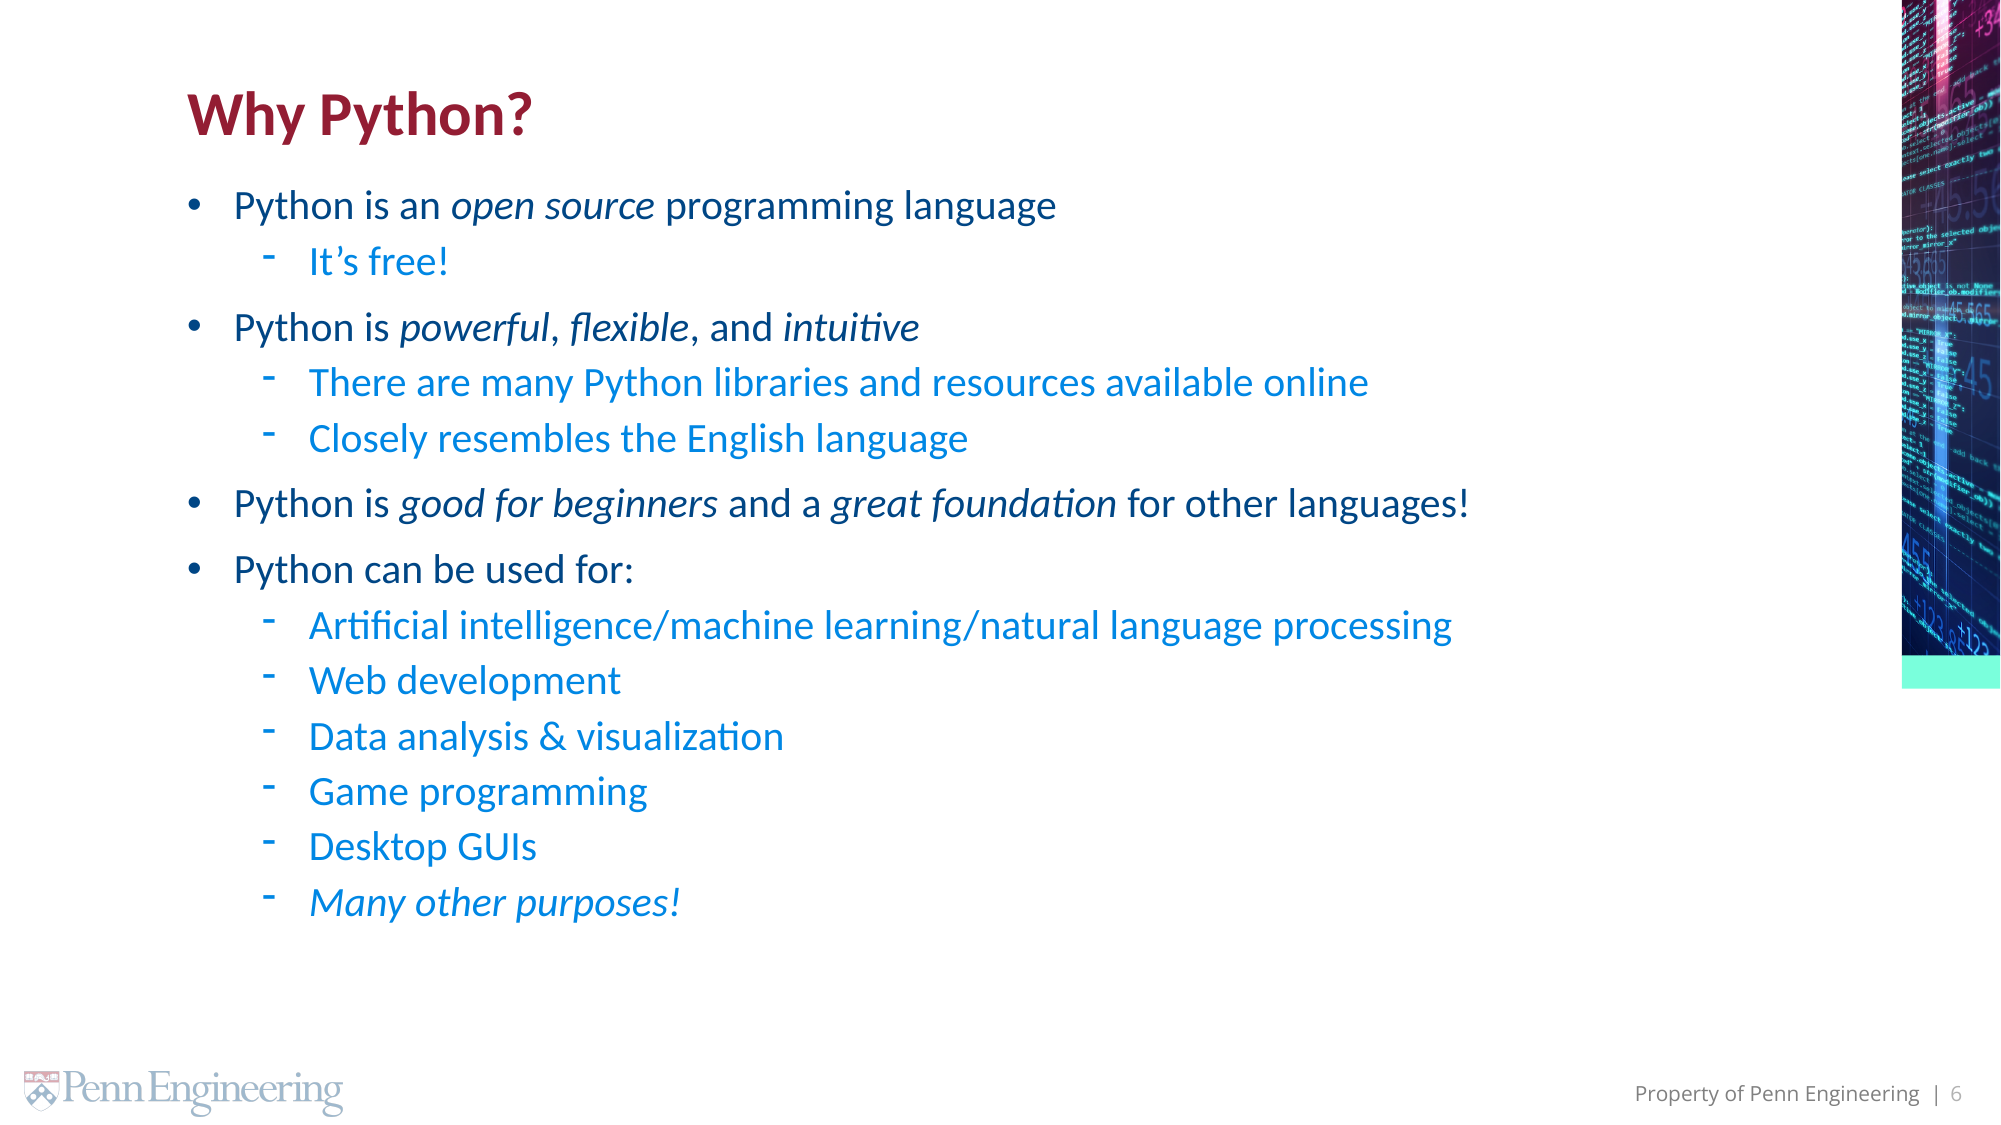

# Why Python?
Python is an open source programming language
It’s free!
Python is powerful, flexible, and intuitive
There are many Python libraries and resources available online
Closely resembles the English language
Python is good for beginners and a great foundation for other languages!
Python can be used for:
Artificial intelligence/machine learning/natural language processing
Web development
Data analysis & visualization
Game programming
Desktop GUIs
Many other purposes!
6